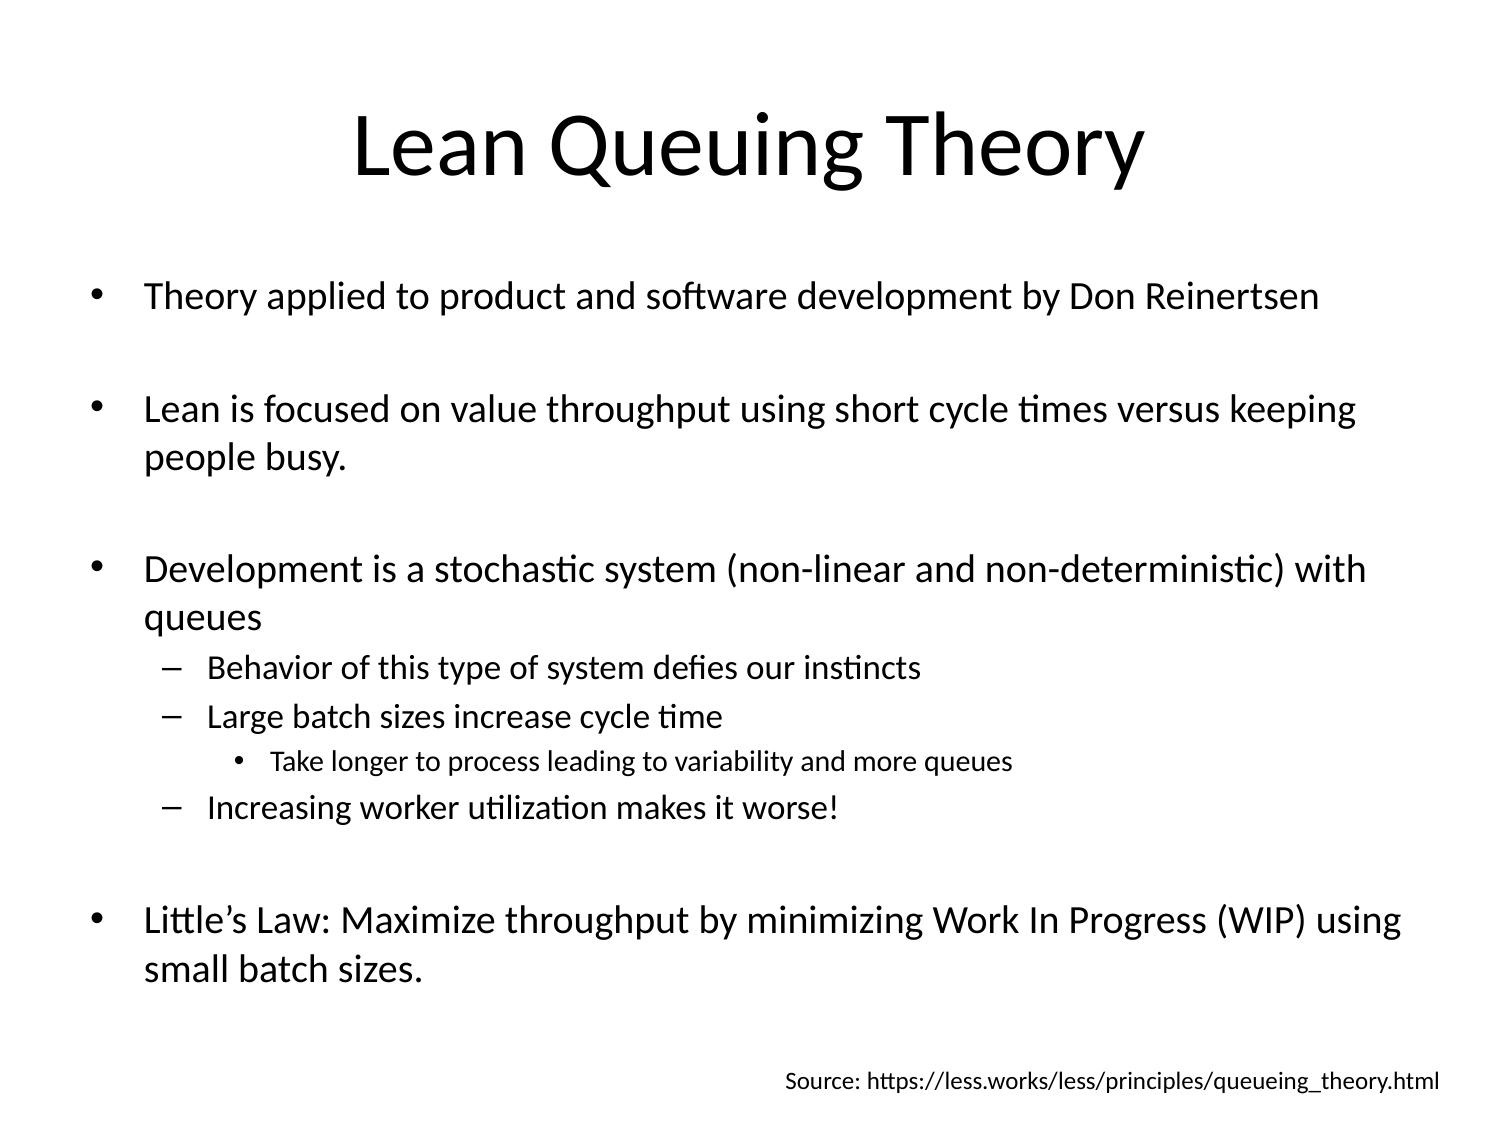

# Lean Queuing Theory
Theory applied to product and software development by Don Reinertsen

Lean is focused on value throughput using short cycle times versus keeping people busy.

Development is a stochastic system (non-linear and non-deterministic) with queues
Behavior of this type of system defies our instincts
Large batch sizes increase cycle time
Take longer to process leading to variability and more queues
Increasing worker utilization makes it worse!

Little’s Law: Maximize throughput by minimizing Work In Progress (WIP) using small batch sizes.
Source: https://less.works/less/principles/queueing_theory.html